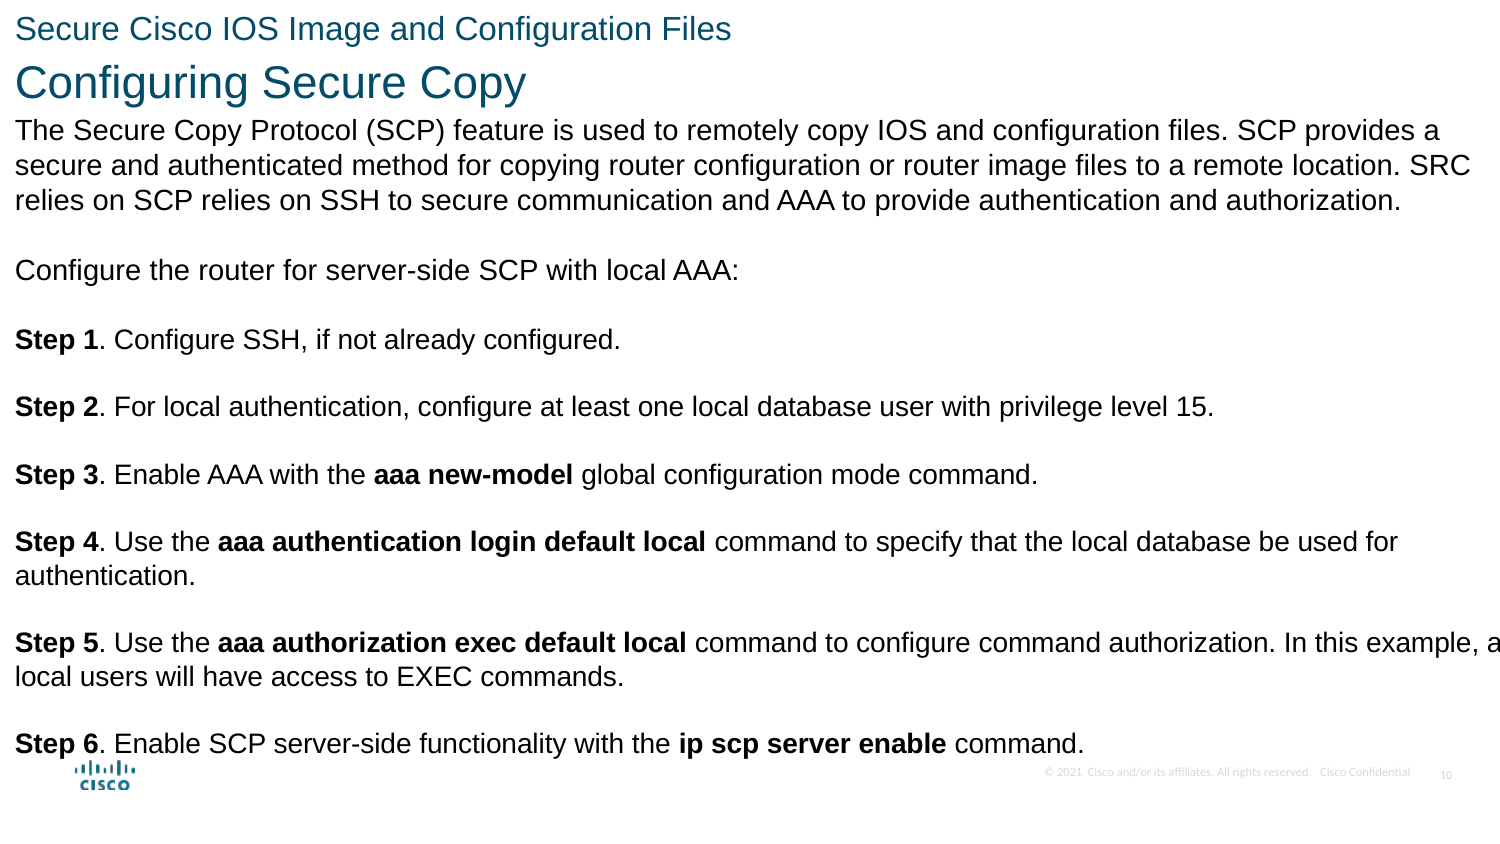

# Secure Cisco IOS Image and Configuration Files
Configuring Secure Copy
The Secure Copy Protocol (SCP) feature is used to remotely copy IOS and configuration files. SCP provides a secure and authenticated method for copying router configuration or router image files to a remote location. SRC relies on SCP relies on SSH to secure communication and AAA to provide authentication and authorization.

Configure the router for server-side SCP with local AAA:

Step 1. Configure SSH, if not already configured.

Step 2. For local authentication, configure at least one local database user with privilege level 15.

Step 3. Enable AAA with the aaa new-model global configuration mode command.

Step 4. Use the aaa authentication login default local command to specify that the local database be used for authentication.

Step 5. Use the aaa authorization exec default local command to configure command authorization. In this example, all local users will have access to EXEC commands.

Step 6. Enable SCP server-side functionality with the ip scp server enable command.

10